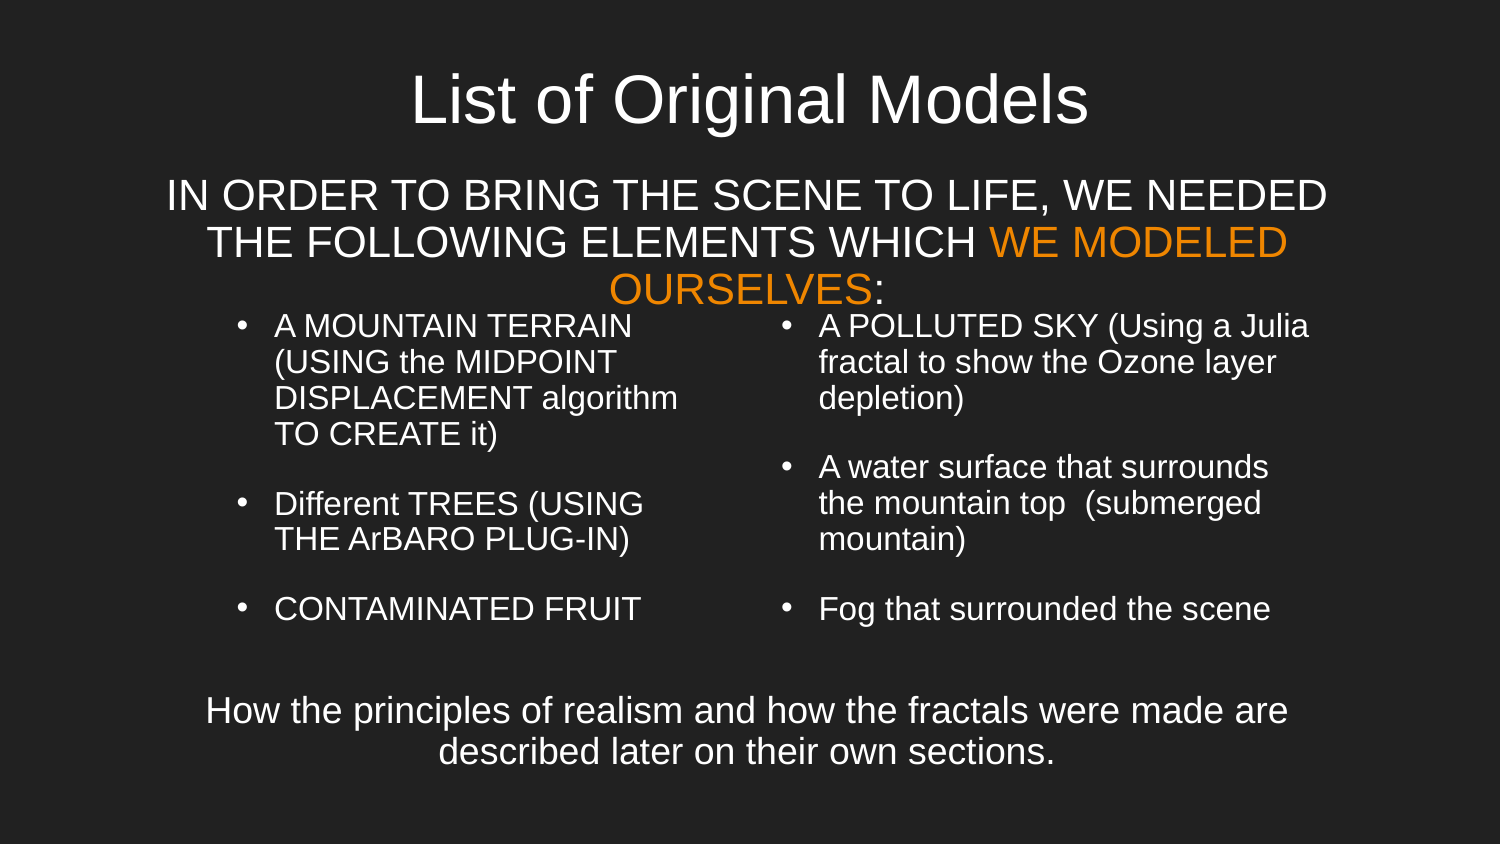

# List of Original Models
IN ORDER TO BRING THE SCENE TO LIFE, WE NEEDED THE FOLLOWING ELEMENTS WHICH WE MODELED OURSELVES:
A MOUNTAIN TERRAIN (USING the MIDPOINT DISPLACEMENT algorithm TO CREATE it)
Different TREES (USING THE ArBARO PLUG-IN)
CONTAMINATED FRUIT
A POLLUTED SKY (Using a Julia fractal to show the Ozone layer depletion)
A water surface that surrounds the mountain top  (submerged mountain)
Fog that surrounded the scene

How the principles of realism and how the fractals were made are described later on their own sections.